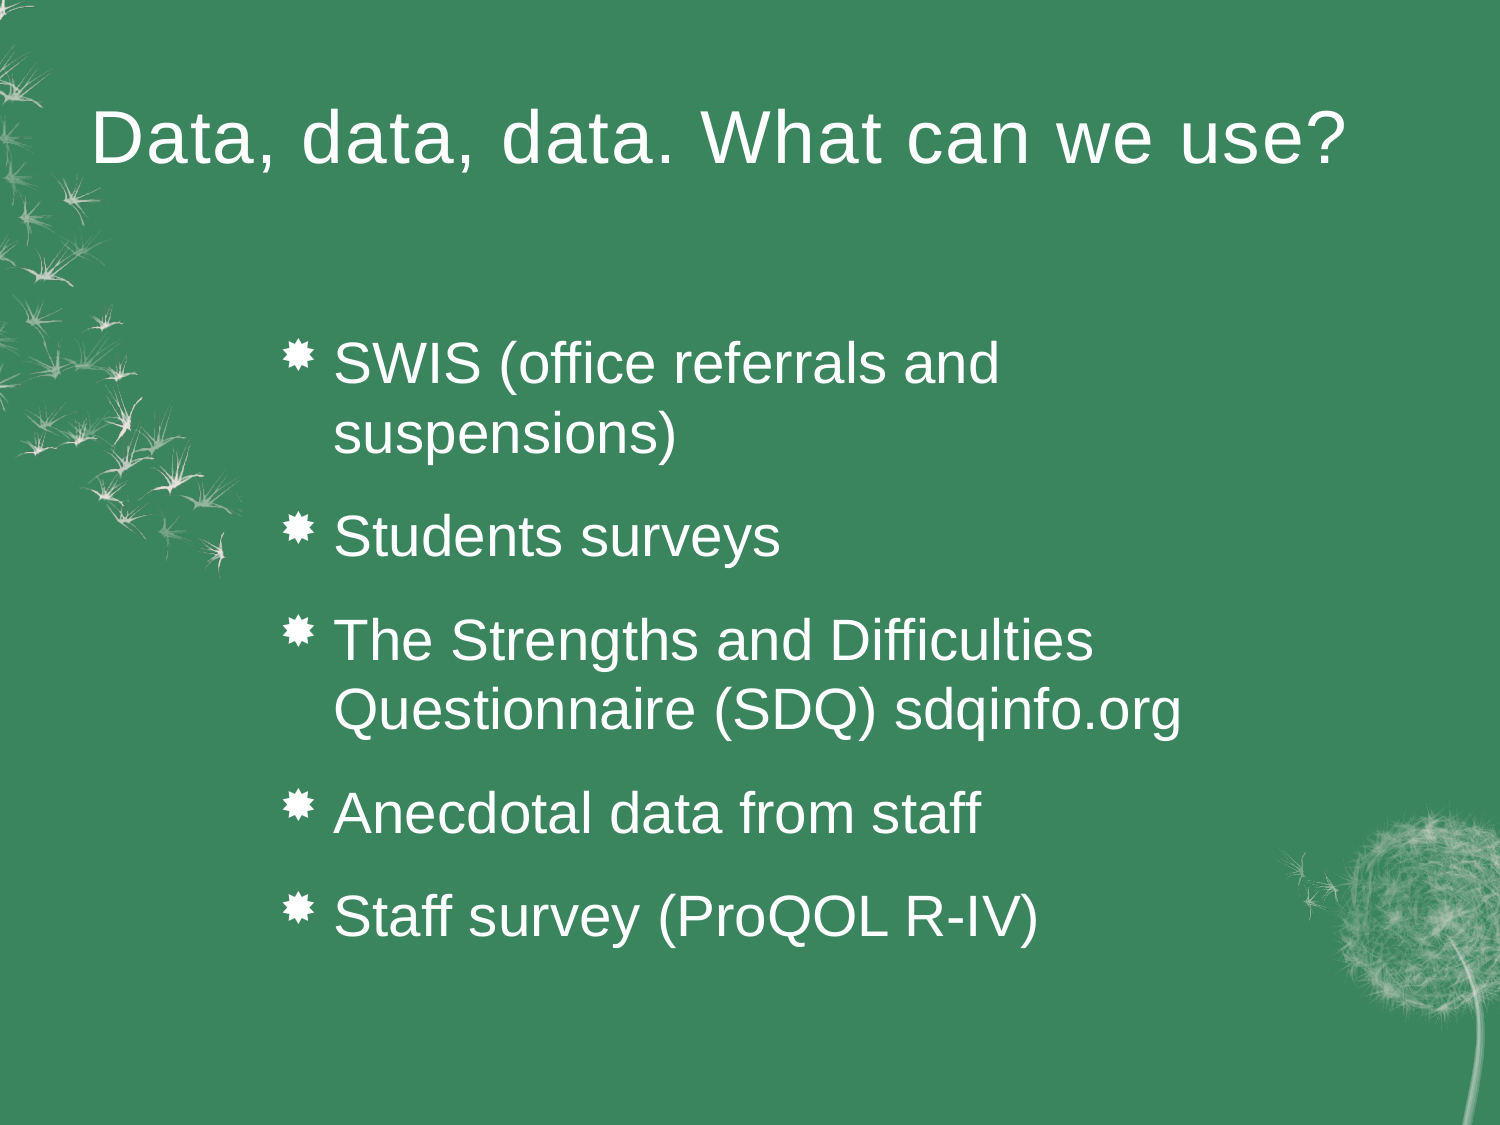

# Data, data, data. What can we use?
SWIS (office referrals and suspensions)
Students surveys
The Strengths and Difficulties Questionnaire (SDQ) sdqinfo.org
Anecdotal data from staff
Staff survey (ProQOL R-IV)